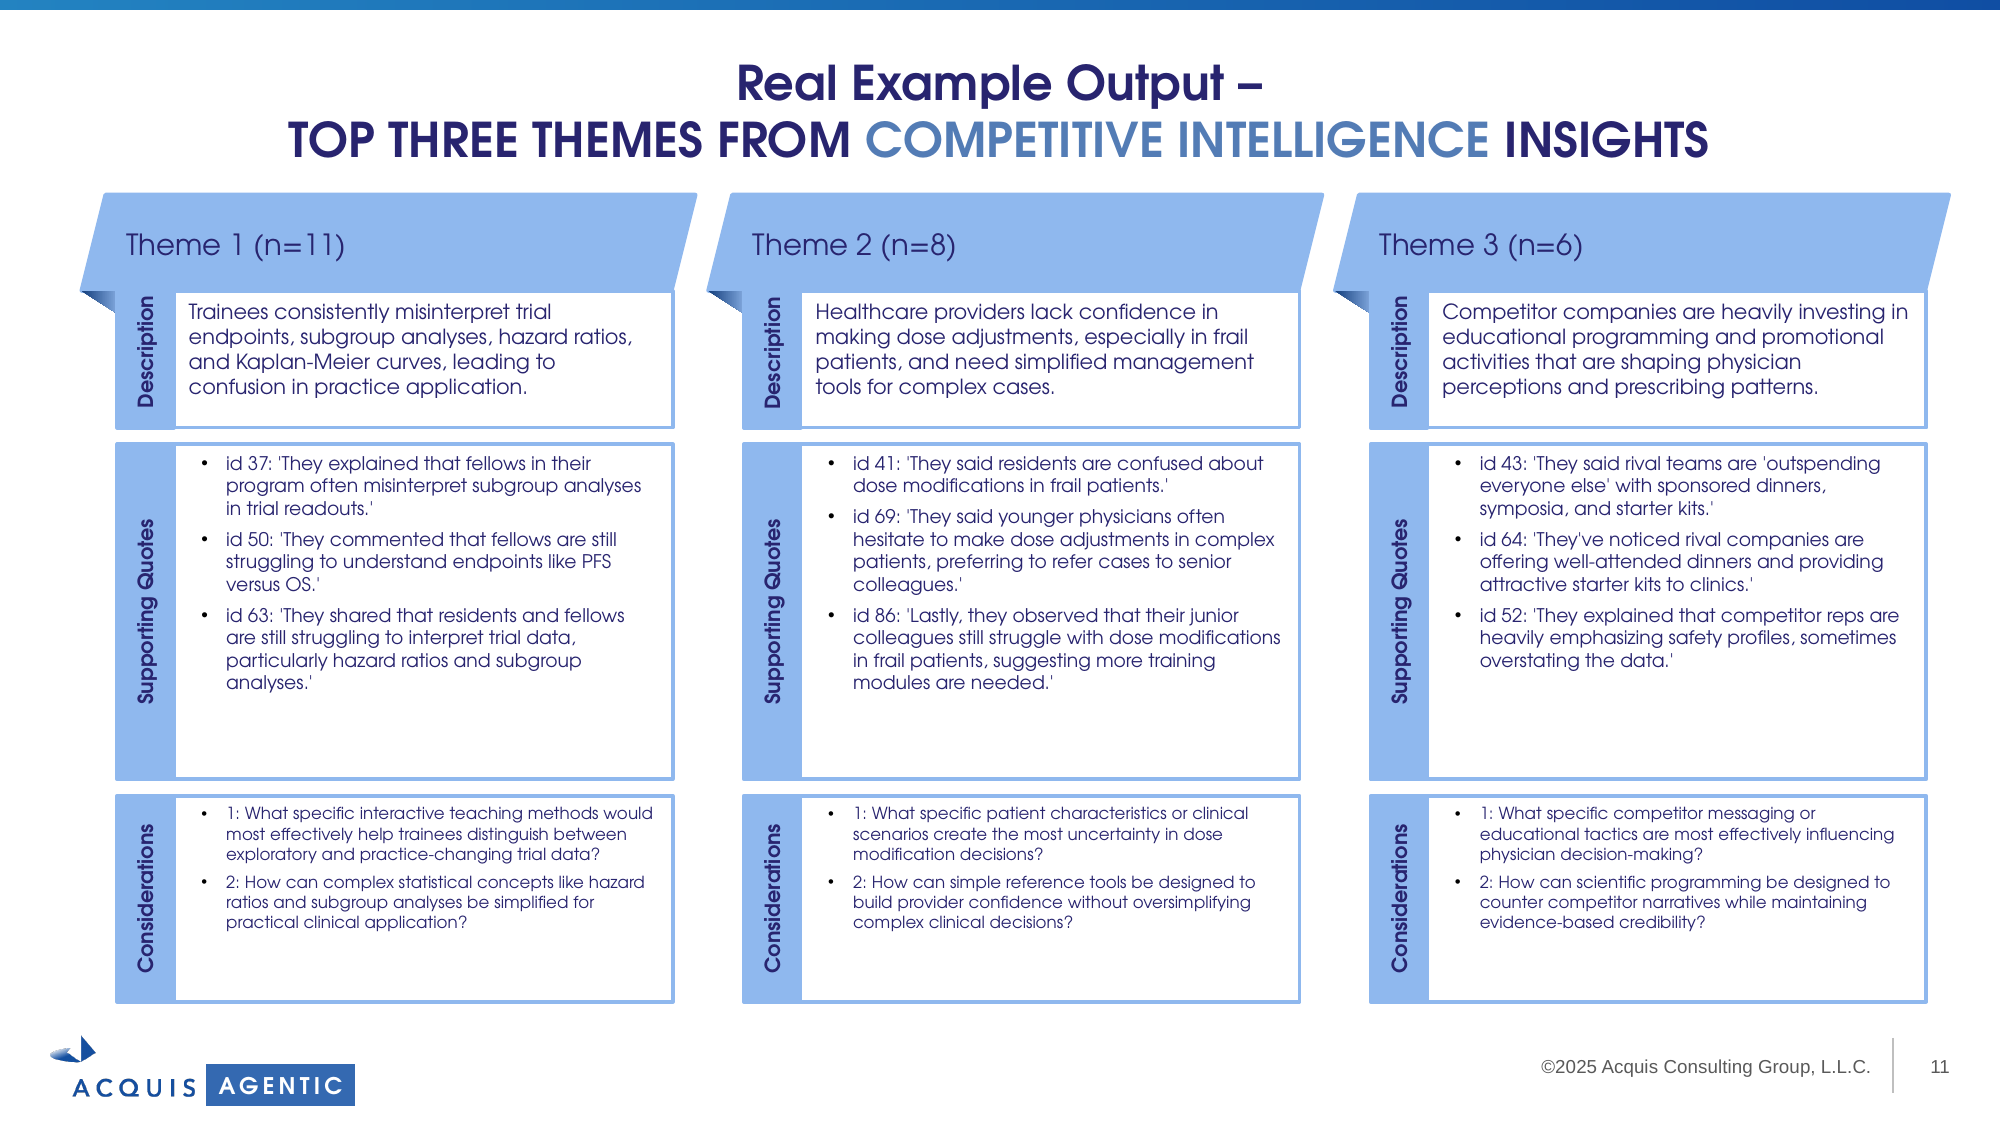

Real Example Output –
TOP THREE THEMES FROM COMPETITIVE INTELLIGENCE INSIGHTS

Theme 1 (n=11)
Theme 2 (n=8)
Theme 3 (n=6)

Trainees consistently misinterpret trial endpoints, subgroup analyses, hazard ratios, and Kaplan-Meier curves, leading to confusion in practice application.

Healthcare providers lack confidence in making dose adjustments, especially in frail patients, and need simplified management tools for complex cases.

Competitor companies are heavily investing in educational programming and promotional activities that are shaping physician perceptions and prescribing patterns.
Description
Description
Description
id 37: 'They explained that fellows in their program often misinterpret subgroup analyses in trial readouts.'
id 50: 'They commented that fellows are still struggling to understand endpoints like PFS versus OS.'
id 63: 'They shared that residents and fellows are still struggling to interpret trial data, particularly hazard ratios and subgroup analyses.'
id 41: 'They said residents are confused about dose modifications in frail patients.'
id 69: 'They said younger physicians often hesitate to make dose adjustments in complex patients, preferring to refer cases to senior colleagues.'
id 86: 'Lastly, they observed that their junior colleagues still struggle with dose modifications in frail patients, suggesting more training modules are needed.'
id 43: 'They said rival teams are 'outspending everyone else' with sponsored dinners, symposia, and starter kits.'
id 64: 'They've noticed rival companies are offering well-attended dinners and providing attractive starter kits to clinics.'
id 52: 'They explained that competitor reps are heavily emphasizing safety profiles, sometimes overstating the data.'
Supporting Quotes
Supporting Quotes
Supporting Quotes
1: What specific interactive teaching methods would most effectively help trainees distinguish between exploratory and practice-changing trial data?
2: How can complex statistical concepts like hazard ratios and subgroup analyses be simplified for practical clinical application?
1: What specific patient characteristics or clinical scenarios create the most uncertainty in dose modification decisions?
2: How can simple reference tools be designed to build provider confidence without oversimplifying complex clinical decisions?
1: What specific competitor messaging or educational tactics are most effectively influencing physician decision-making?
2: How can scientific programming be designed to counter competitor narratives while maintaining evidence-based credibility?
Considerations
Considerations
Considerations
AGENTIC